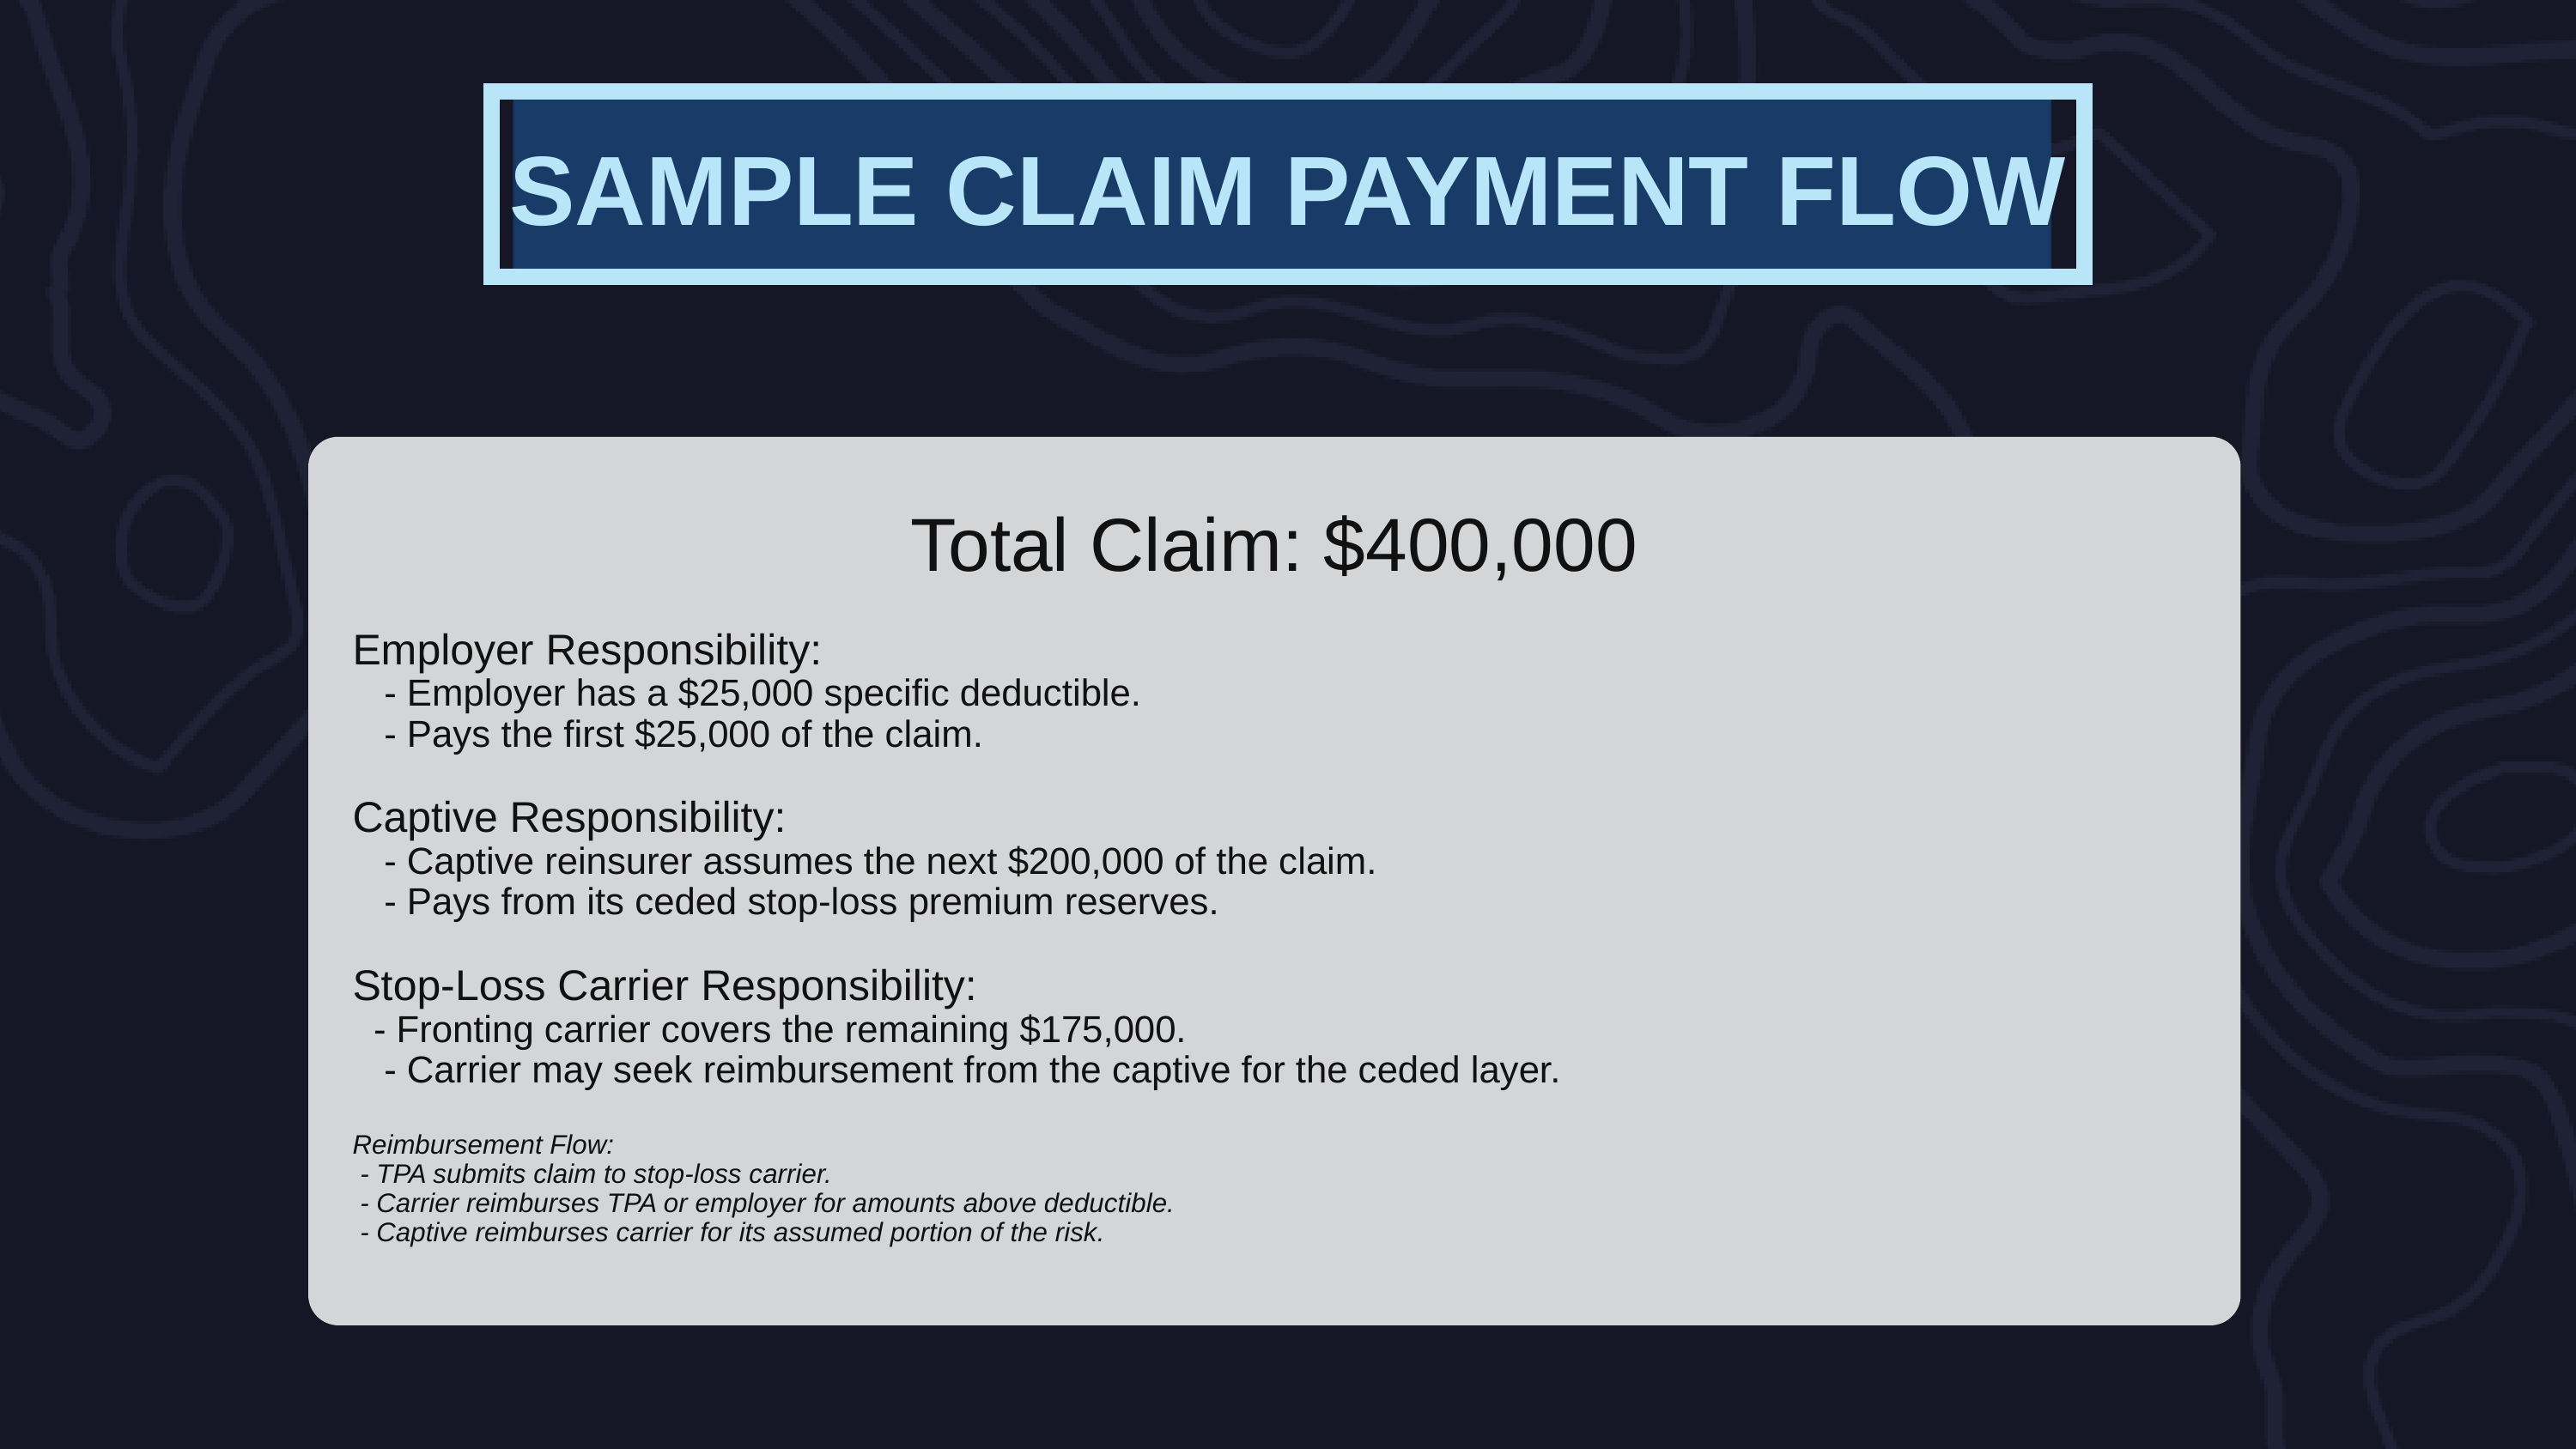

SAMPLE CLAIM PAYMENT FLOW

Total Claim: $400,000

Employer Responsibility:
   - Employer has a $25,000 specific deductible.
   - Pays the first $25,000 of the claim.

Captive Responsibility:
   - Captive reinsurer assumes the next $200,000 of the claim.
   - Pays from its ceded stop-loss premium reserves.

Stop-Loss Carrier Responsibility:
  - Fronting carrier covers the remaining $175,000.
   - Carrier may seek reimbursement from the captive for the ceded layer.

Reimbursement Flow:
 - TPA submits claim to stop-loss carrier.
 - Carrier reimburses TPA or employer for amounts above deductible.
 - Captive reimburses carrier for its assumed portion of the risk.